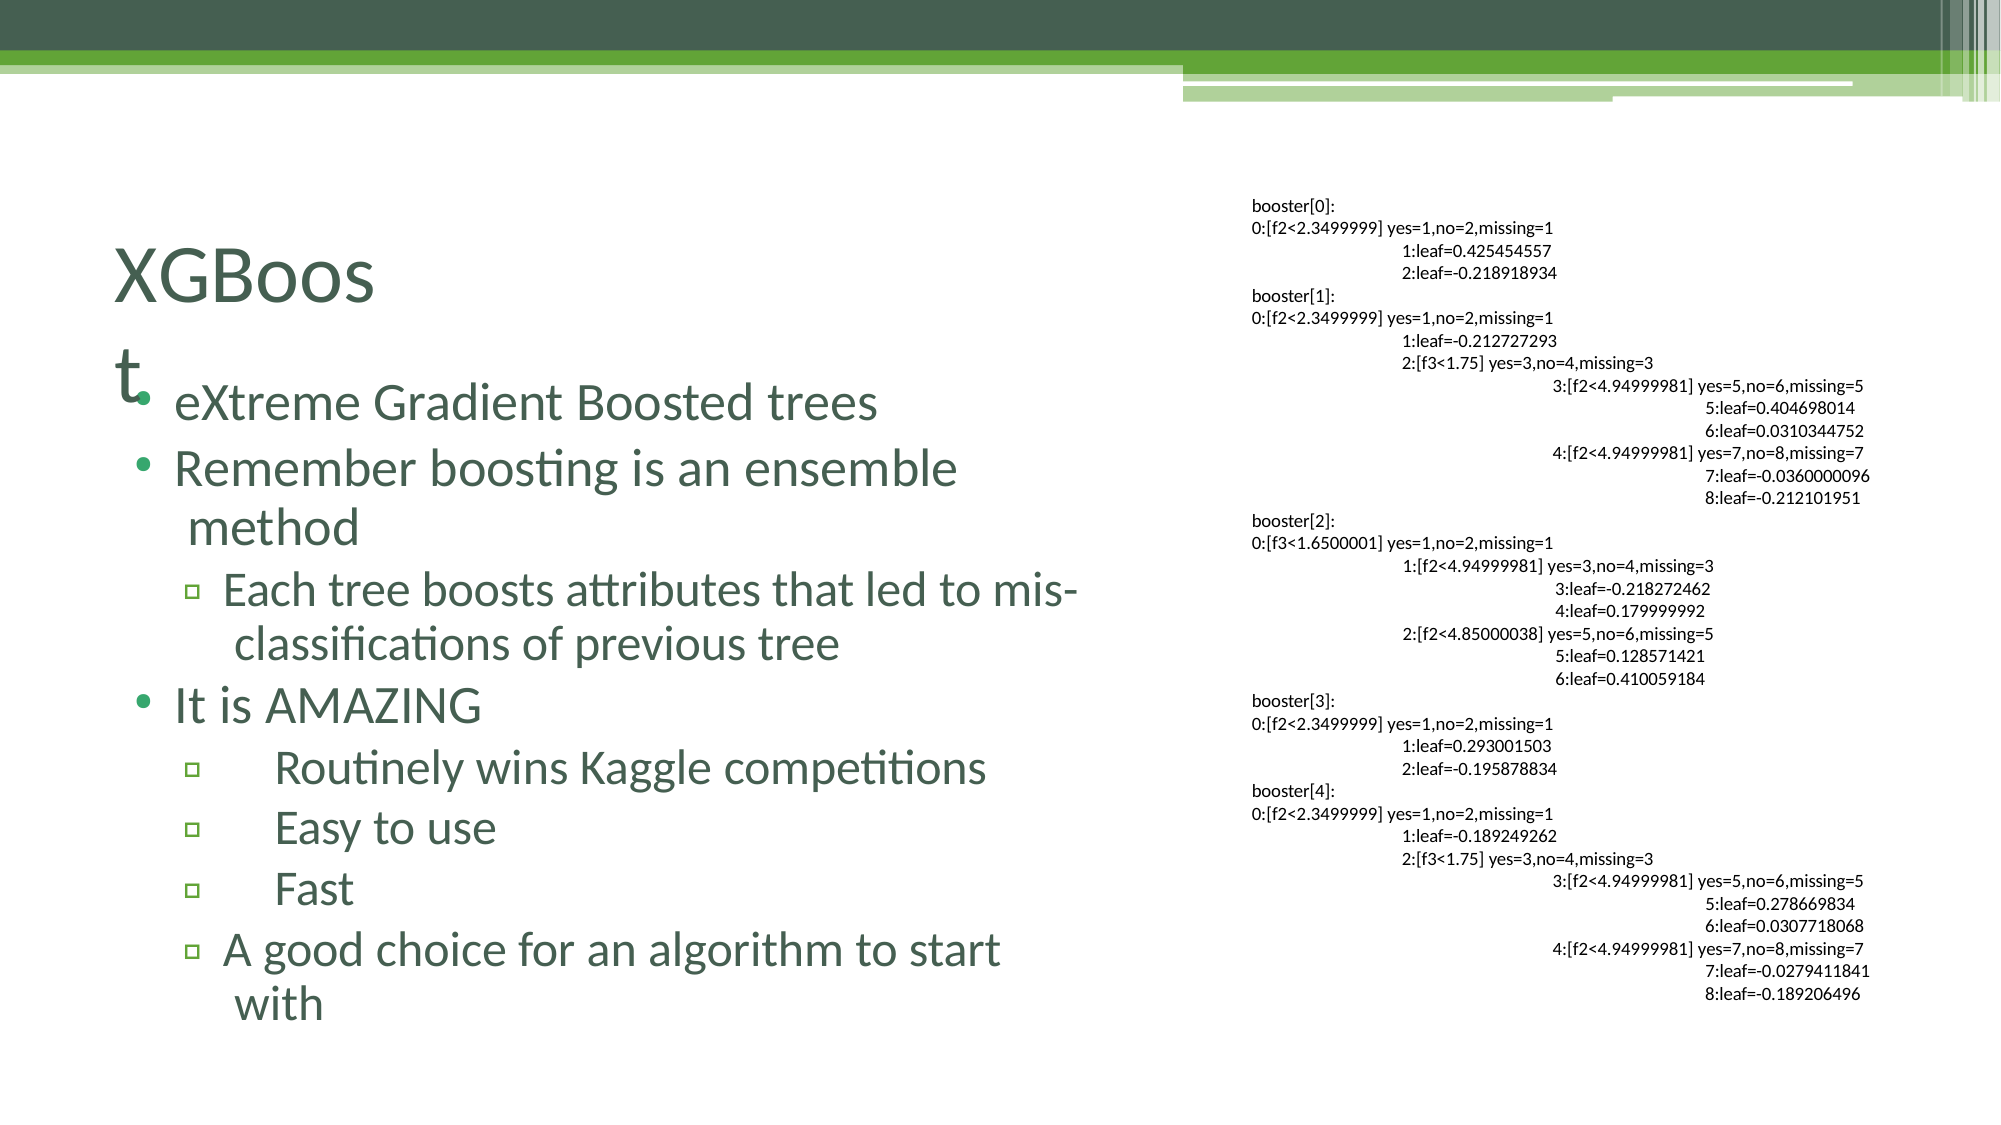

booster[0]:
0:[f2<2.3499999] yes=1,no=2,missing=1
1:leaf=0.425454557
2:leaf=-0.218918934
booster[1]:
0:[f2<2.3499999] yes=1,no=2,missing=1
1:leaf=-0.212727293
2:[f3<1.75] yes=3,no=4,missing=3
3:[f2<4.94999981] yes=5,no=6,missing=5
5:leaf=0.404698014
6:leaf=0.0310344752
4:[f2<4.94999981] yes=7,no=8,missing=7
7:leaf=-0.0360000096
8:leaf=-0.212101951
booster[2]:
0:[f3<1.6500001] yes=1,no=2,missing=1
1:[f2<4.94999981] yes=3,no=4,missing=3
3:leaf=-0.218272462
4:leaf=0.179999992
2:[f2<4.85000038] yes=5,no=6,missing=5
5:leaf=0.128571421
6:leaf=0.410059184
booster[3]:
0:[f2<2.3499999] yes=1,no=2,missing=1
1:leaf=0.293001503
2:leaf=-0.195878834
booster[4]:
0:[f2<2.3499999] yes=1,no=2,missing=1
1:leaf=-0.189249262
2:[f3<1.75] yes=3,no=4,missing=3
3:[f2<4.94999981] yes=5,no=6,missing=5
5:leaf=0.278669834
6:leaf=0.0307718068
4:[f2<4.94999981] yes=7,no=8,missing=7
7:leaf=-0.0279411841
8:leaf=-0.189206496
# XGBoost
eXtreme Gradient Boosted trees
Remember boosting is an ensemble  method
▫	Each tree boosts attributes that led to mis-  classifications of previous tree
It is AMAZING
▫	Routinely wins Kaggle competitions
▫	Easy to use
▫	Fast
▫	A good choice for an algorithm to start  with